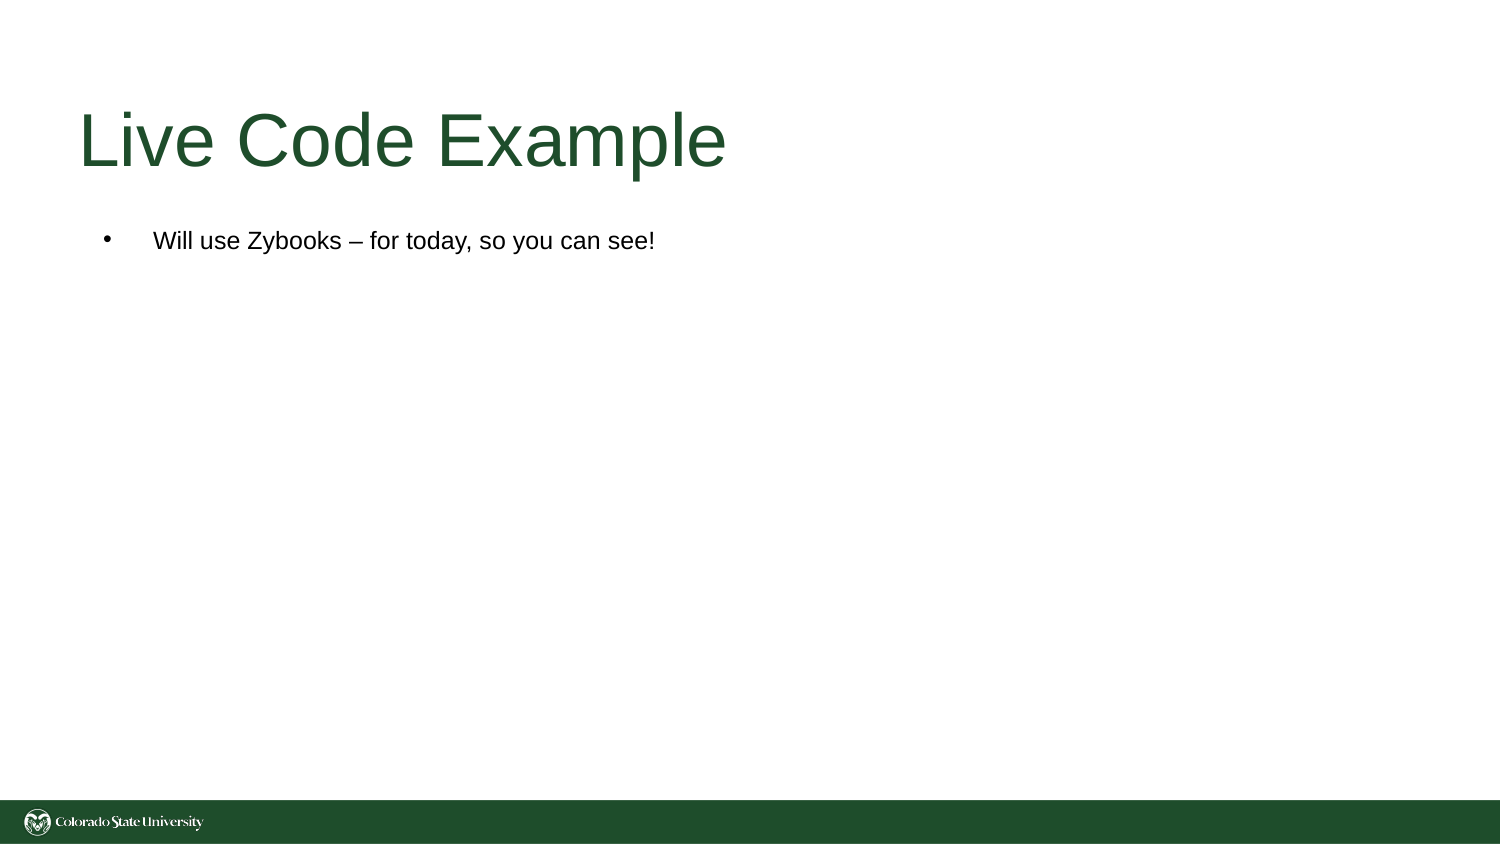

# Live Code Example
Will use Zybooks – for today, so you can see!